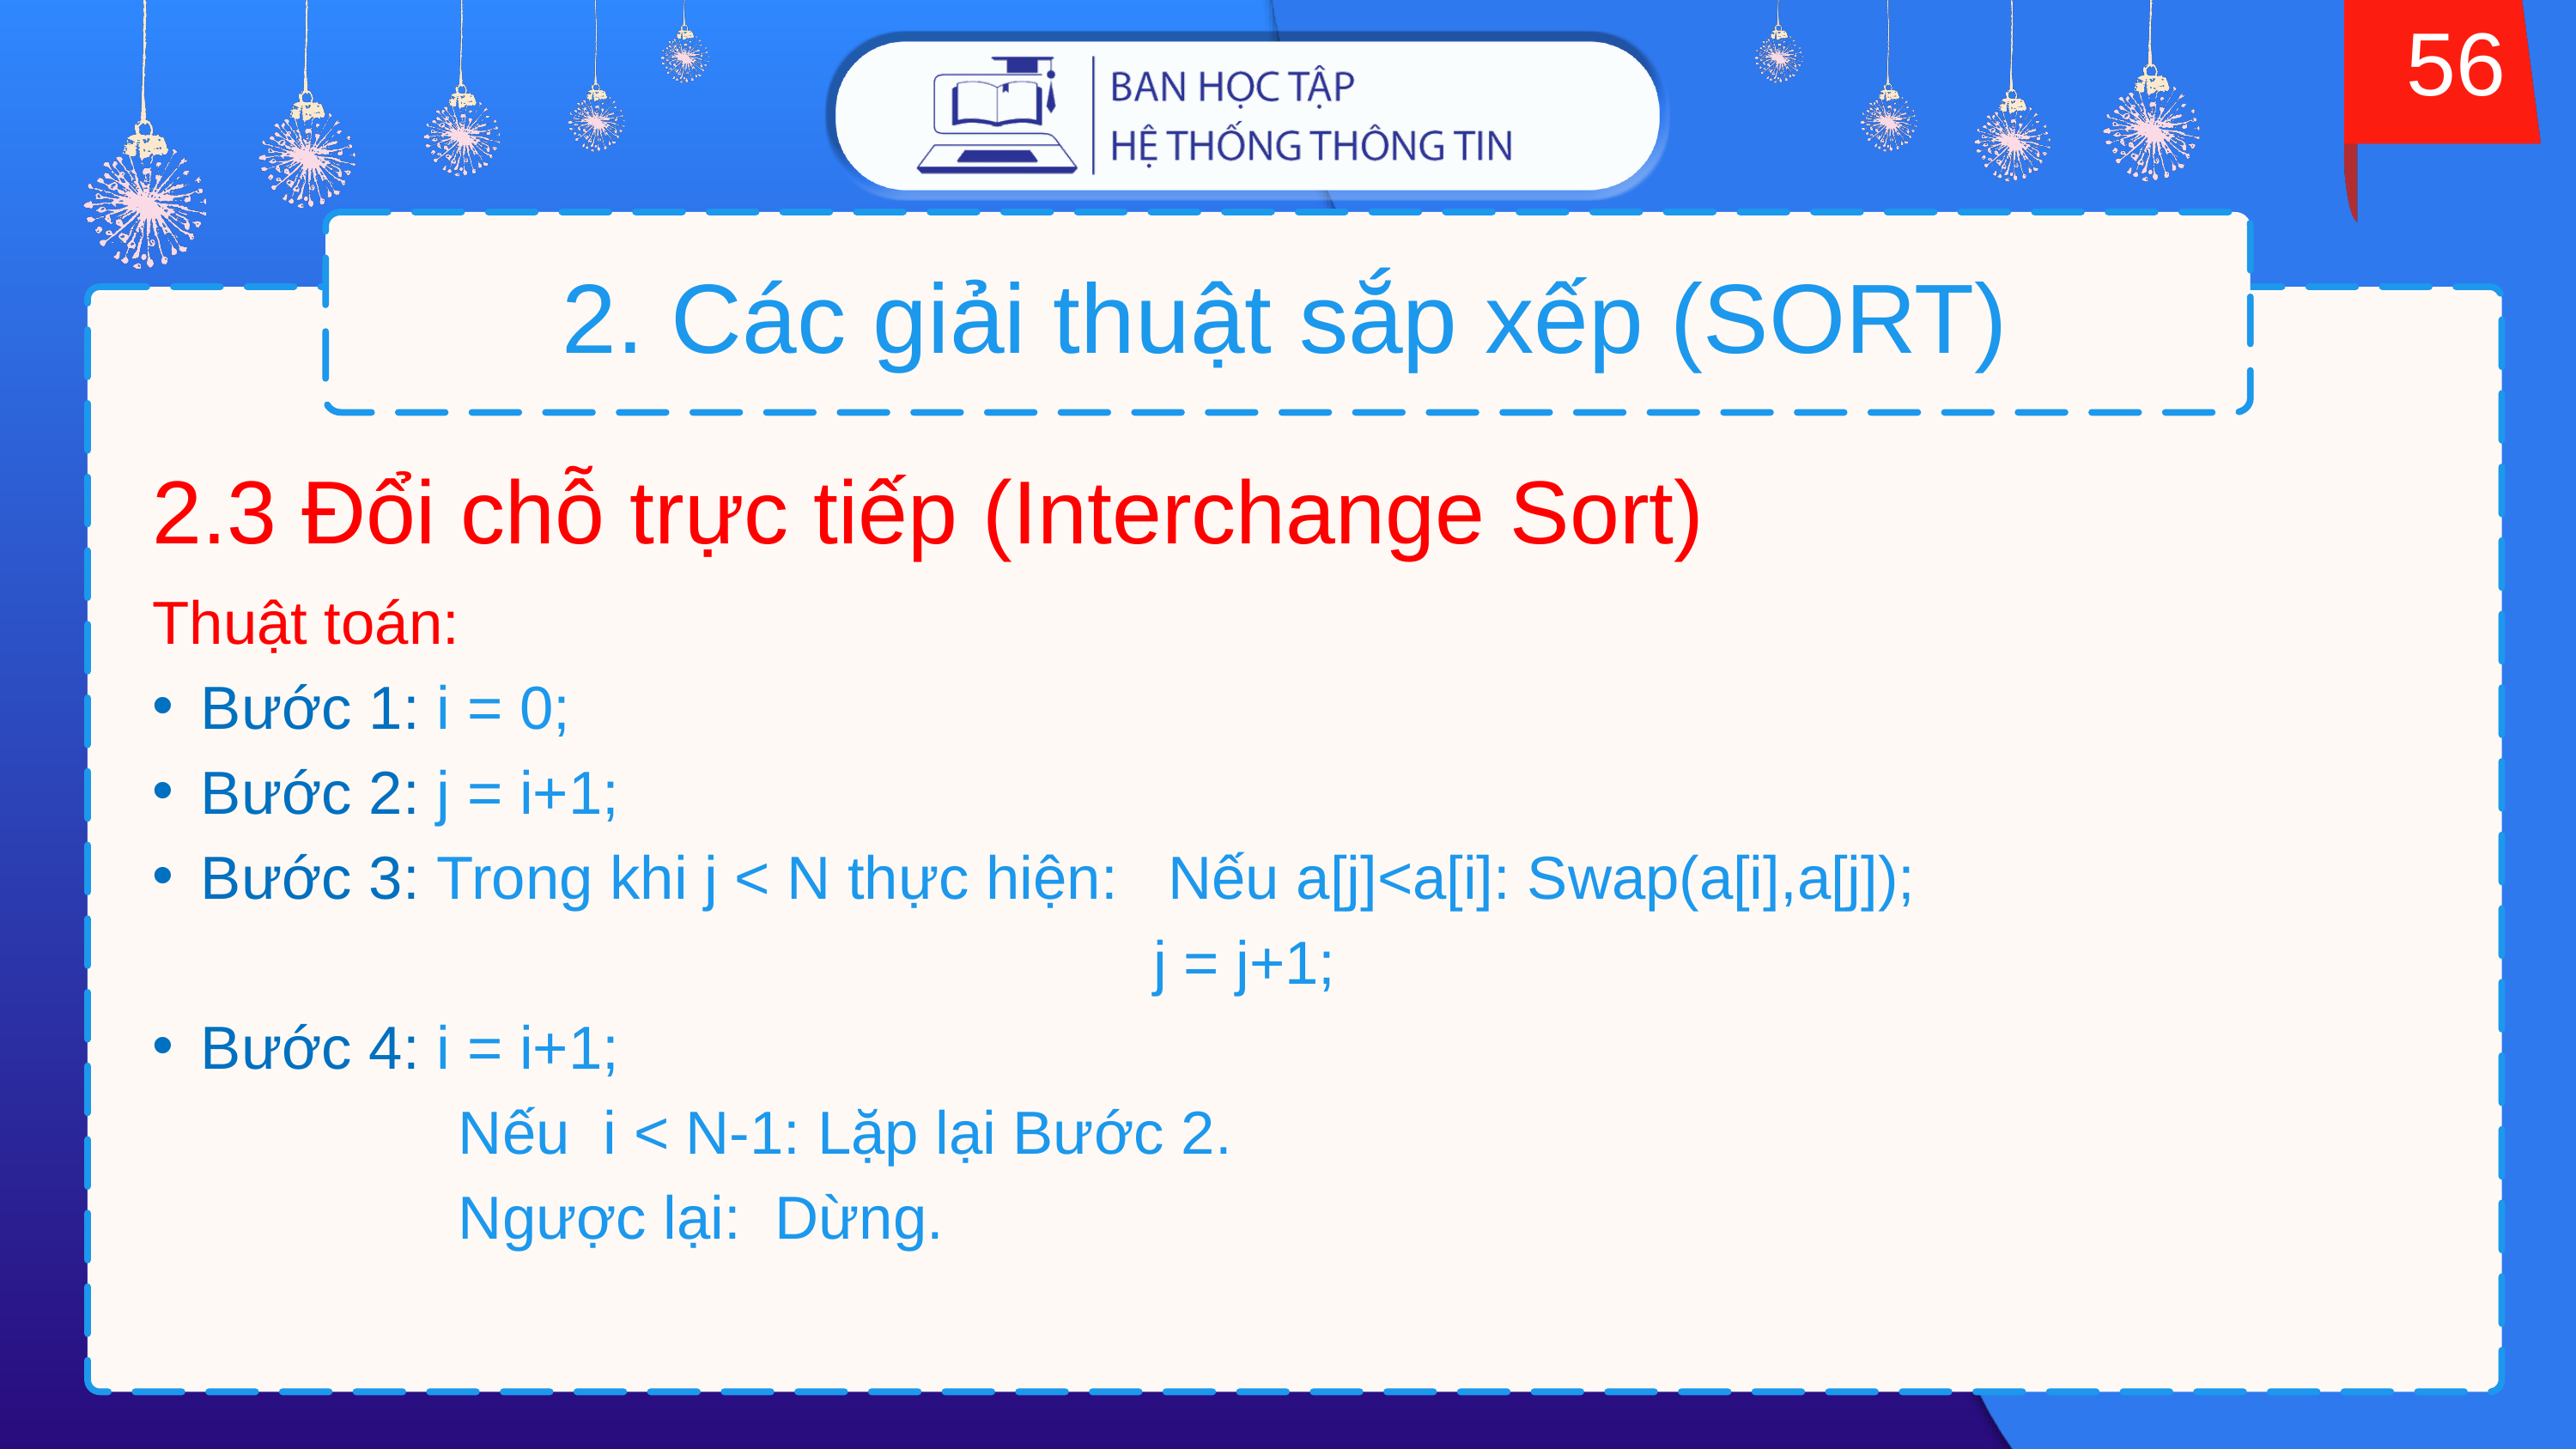

56

# 2. Các giải thuật sắp xếp (SORT)

2.3 Đổi chỗ trực tiếp (Interchange Sort)
Thuật toán:
Bước 1: i = 0;
Bước 2: j = i+1;
Bước 3: Trong khi j < N thực hiện:   Nếu a[j]<a[i]: Swap(a[i],a[j]);
								   j = j+1;
Bước 4: i = i+1;
			Nếu  i < N-1: Lặp lại Bước 2.
			Ngược lại:  Dừng.